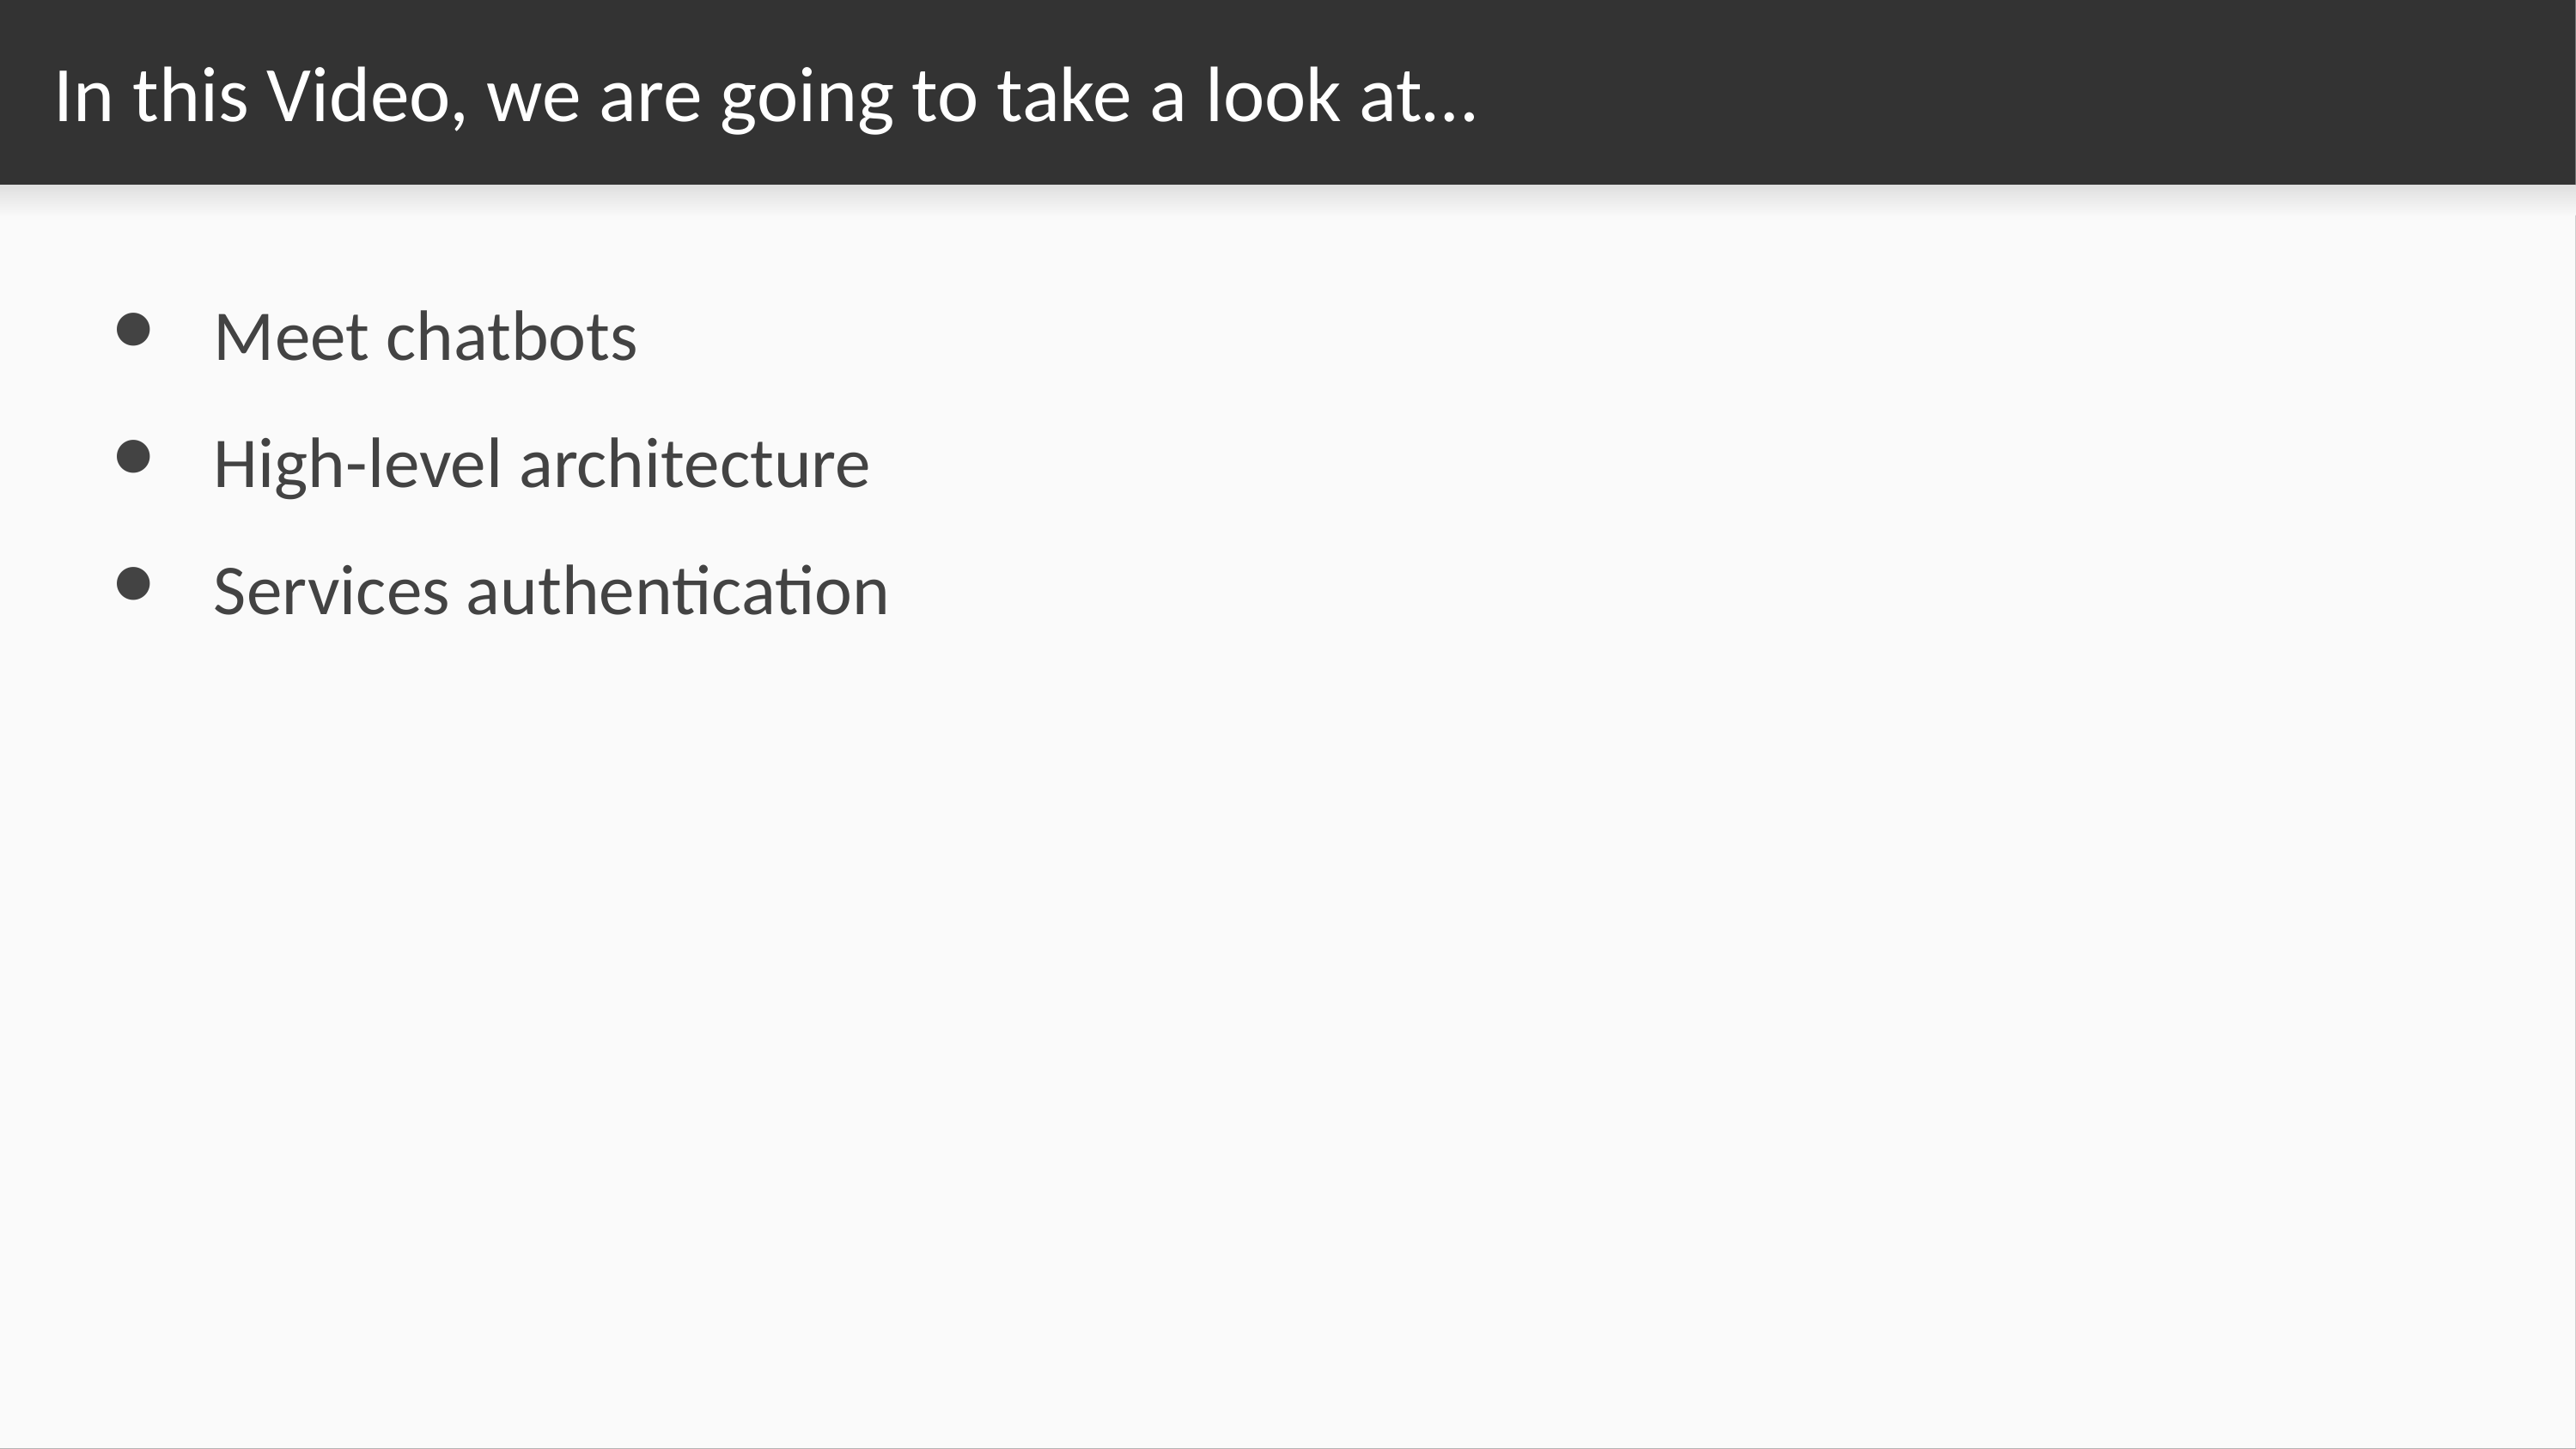

# In this Video, we are going to take a look at…
Meet chatbots
High-level architecture
Services authentication